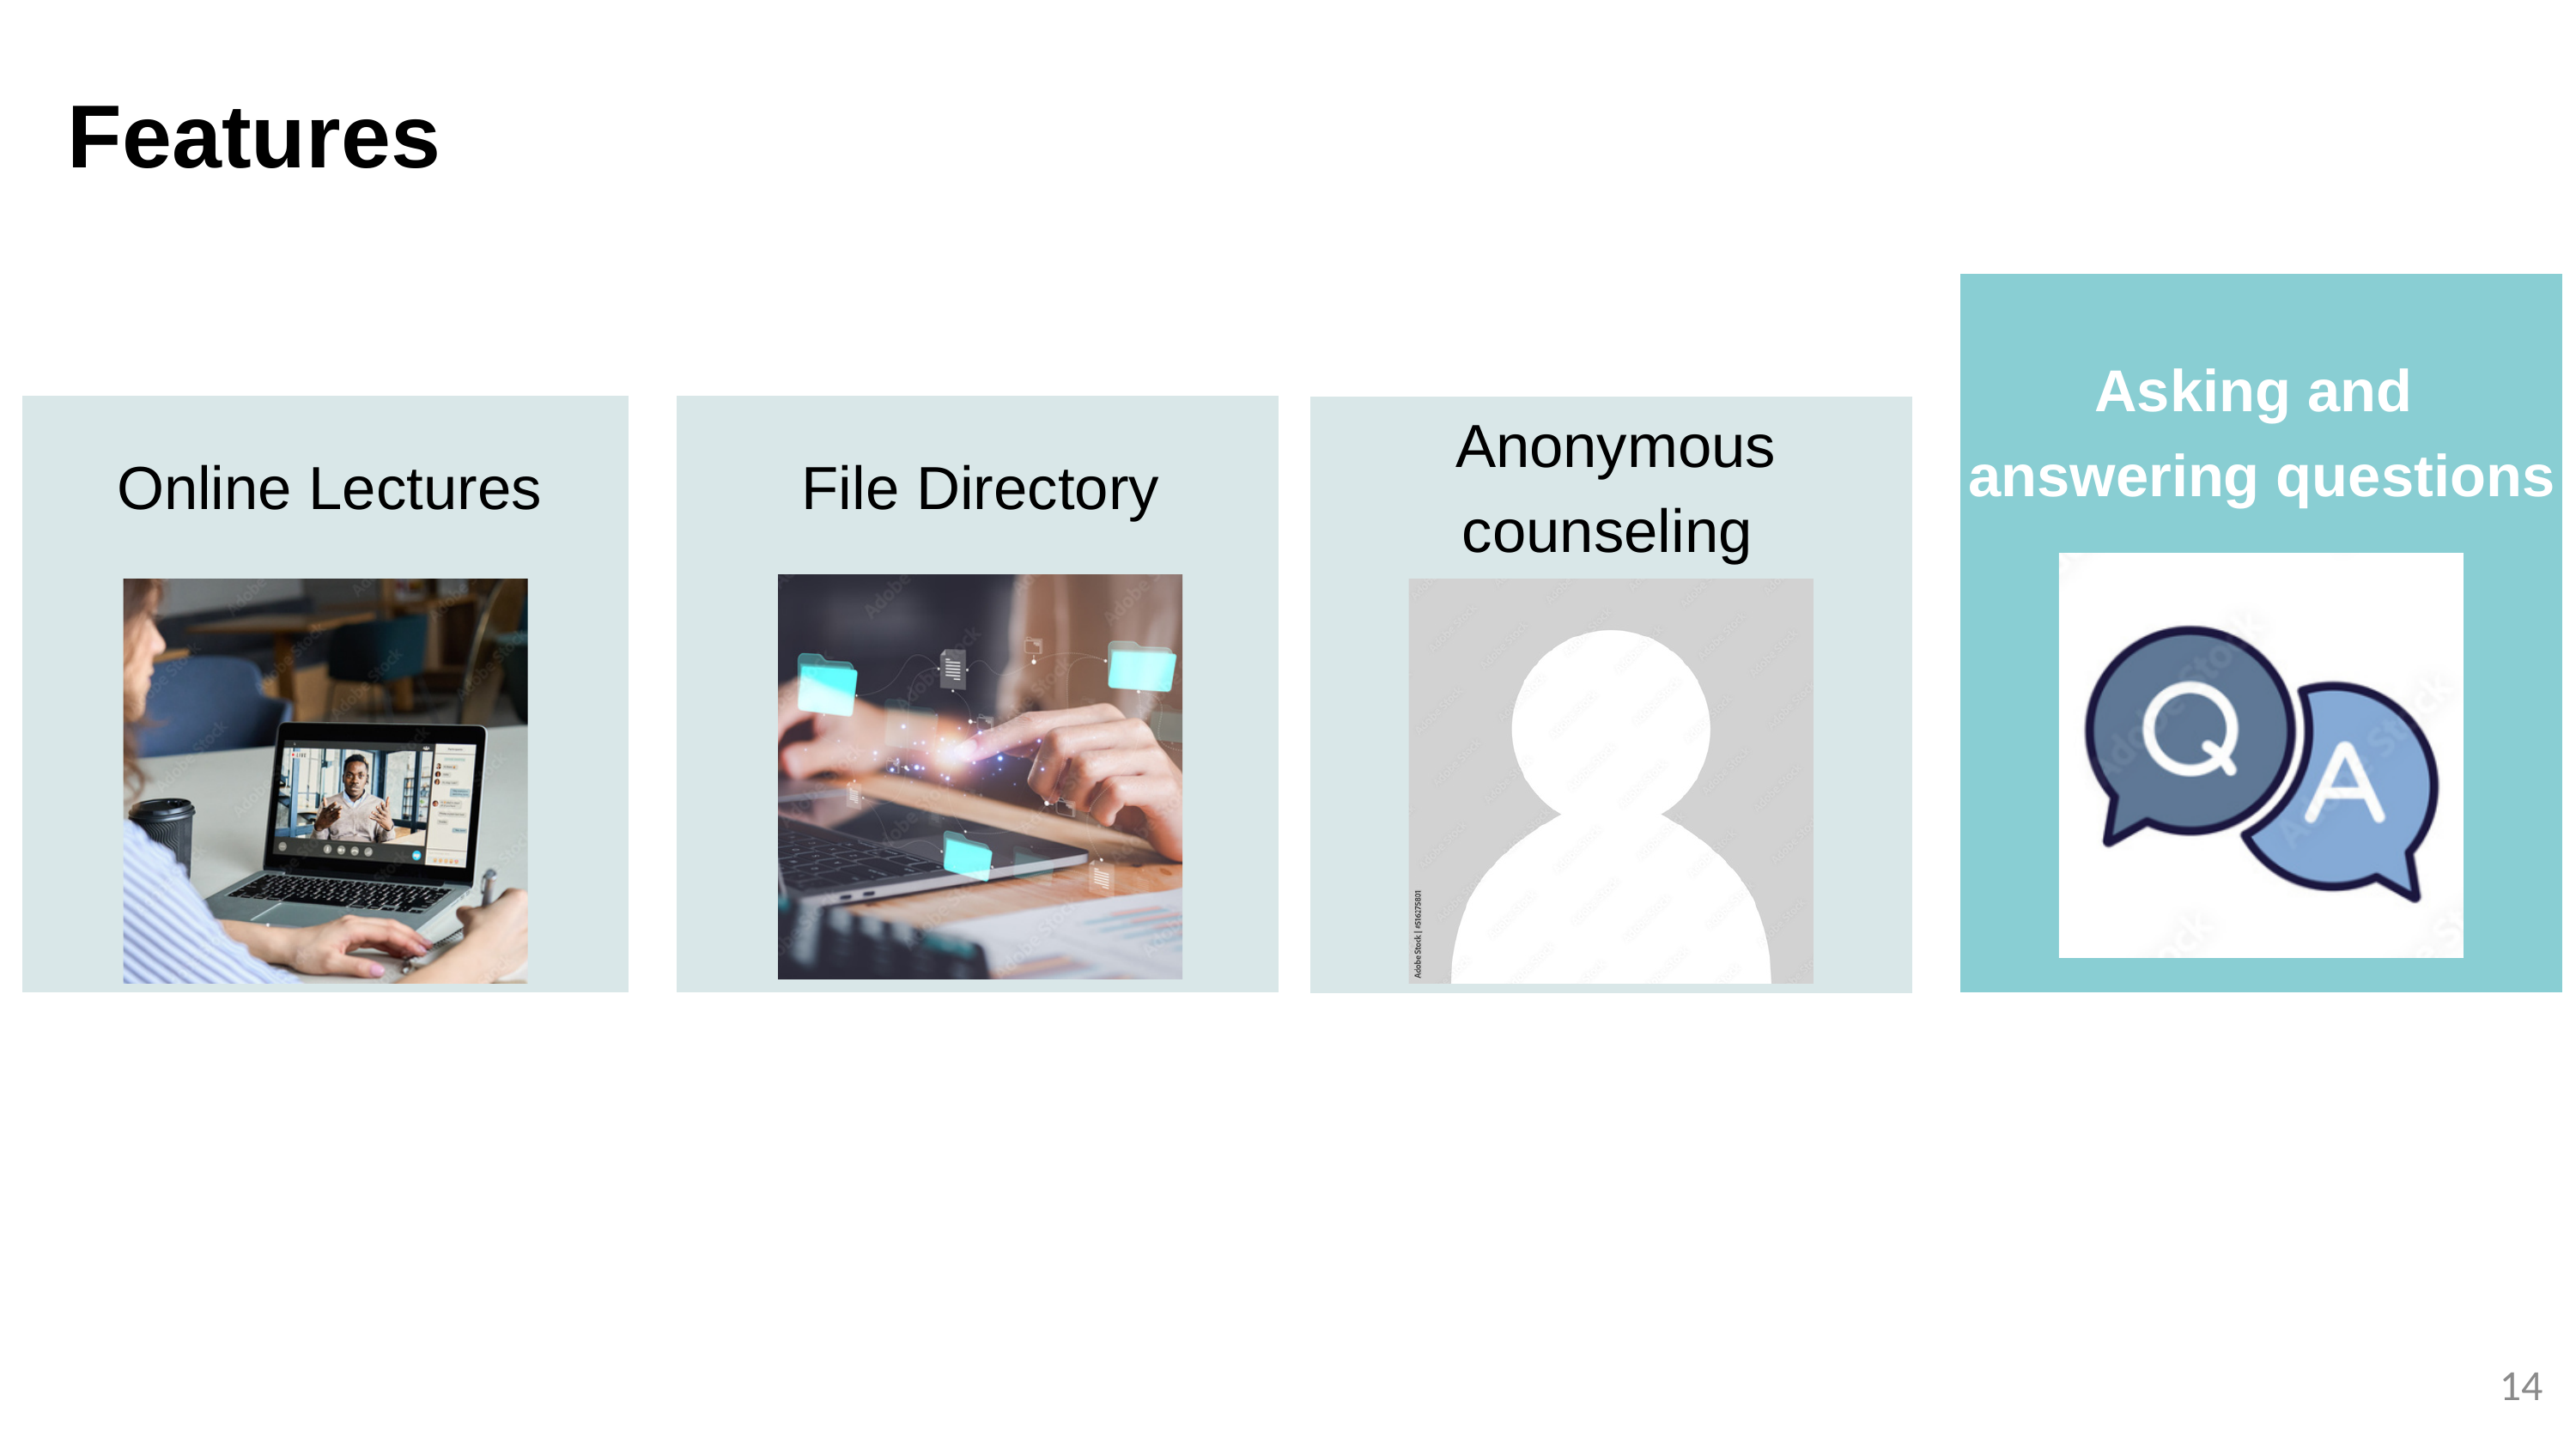

Features

Asking and
answering questions
Anonymous counseling

Online Lectures
File Directory

14